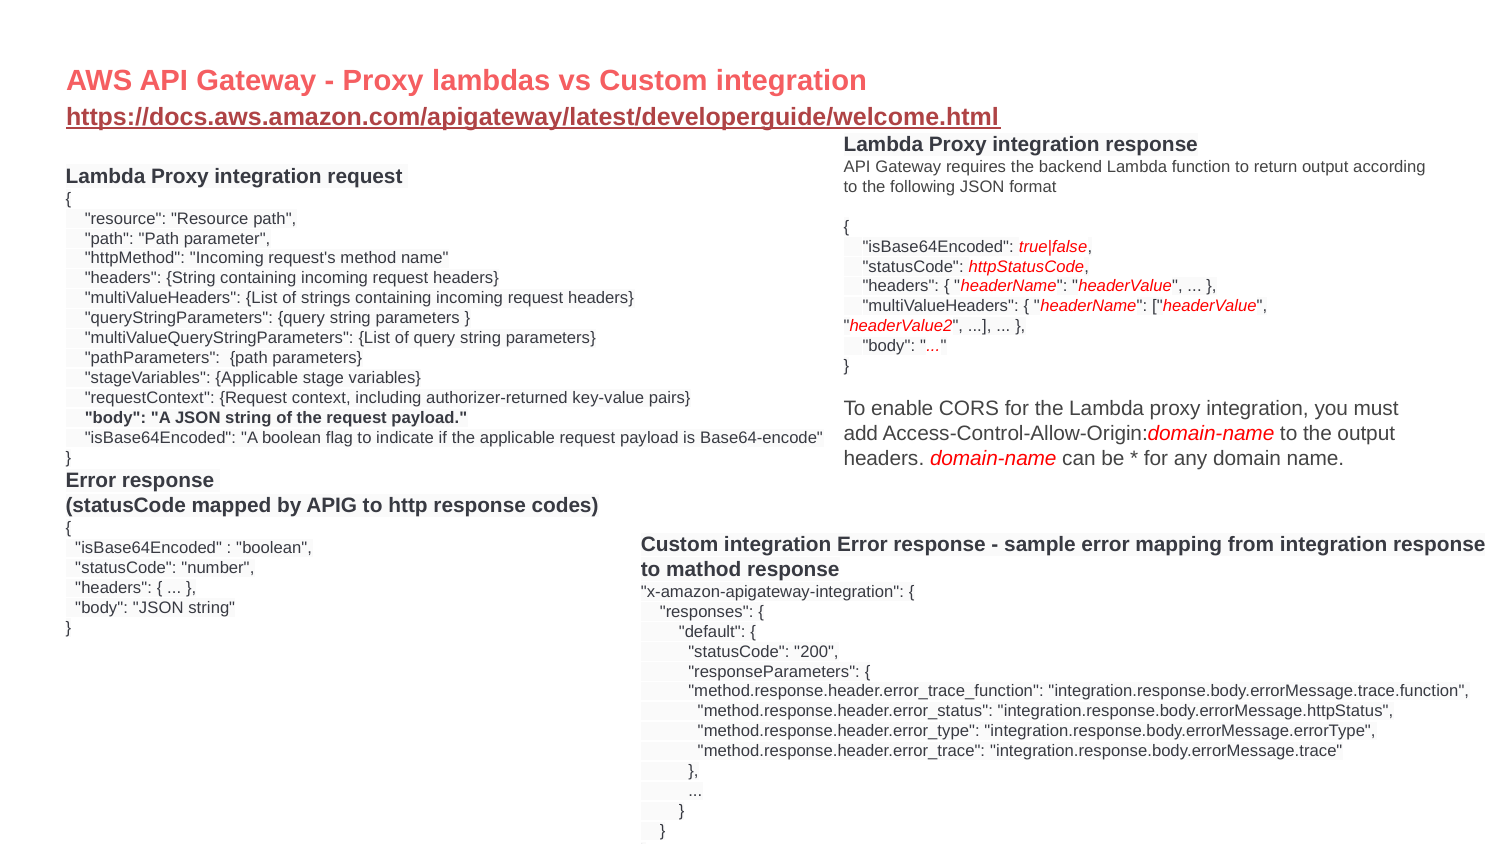

AWS API Gateway - Proxy lambdas vs Custom integration
https://docs.aws.amazon.com/apigateway/latest/developerguide/welcome.html
Lambda Proxy integration response
API Gateway requires the backend Lambda function to return output according to the following JSON format

{
    "isBase64Encoded": true|false,
    "statusCode": httpStatusCode,
    "headers": { "headerName": "headerValue", ... },
    "multiValueHeaders": { "headerName": ["headerValue", "headerValue2", ...], ... },
    "body": "..."
}

To enable CORS for the Lambda proxy integration, you must add Access-Control-Allow-Origin:domain-name to the output headers. domain-name can be * for any domain name.
Lambda Proxy integration request
{
    "resource": "Resource path",
    "path": "Path parameter",
    "httpMethod": "Incoming request's method name"
    "headers": {String containing incoming request headers}
    "multiValueHeaders": {List of strings containing incoming request headers}
    "queryStringParameters": {query string parameters }
    "multiValueQueryStringParameters": {List of query string parameters}
    "pathParameters":  {path parameters}
    "stageVariables": {Applicable stage variables}
    "requestContext": {Request context, including authorizer-returned key-value pairs}
    "body": "A JSON string of the request payload."
    "isBase64Encoded": "A boolean flag to indicate if the applicable request payload is Base64-encode"
}
Error response
(statusCode mapped by APIG to http response codes)
{
  "isBase64Encoded" : "boolean",
  "statusCode": "number",
  "headers": { ... },
  "body": "JSON string"
}
Custom integration Error response - sample error mapping from integration response to mathod response
"x-amazon-apigateway-integration": {
    "responses": {
        "default": {
          "statusCode": "200",
          "responseParameters": {
          "method.response.header.error_trace_function": "integration.response.body.errorMessage.trace.function",
            "method.response.header.error_status": "integration.response.body.errorMessage.httpStatus",
            "method.response.header.error_type": "integration.response.body.errorMessage.errorType",
            "method.response.header.error_trace": "integration.response.body.errorMessage.trace"
          },
          ...
        }
    }
}